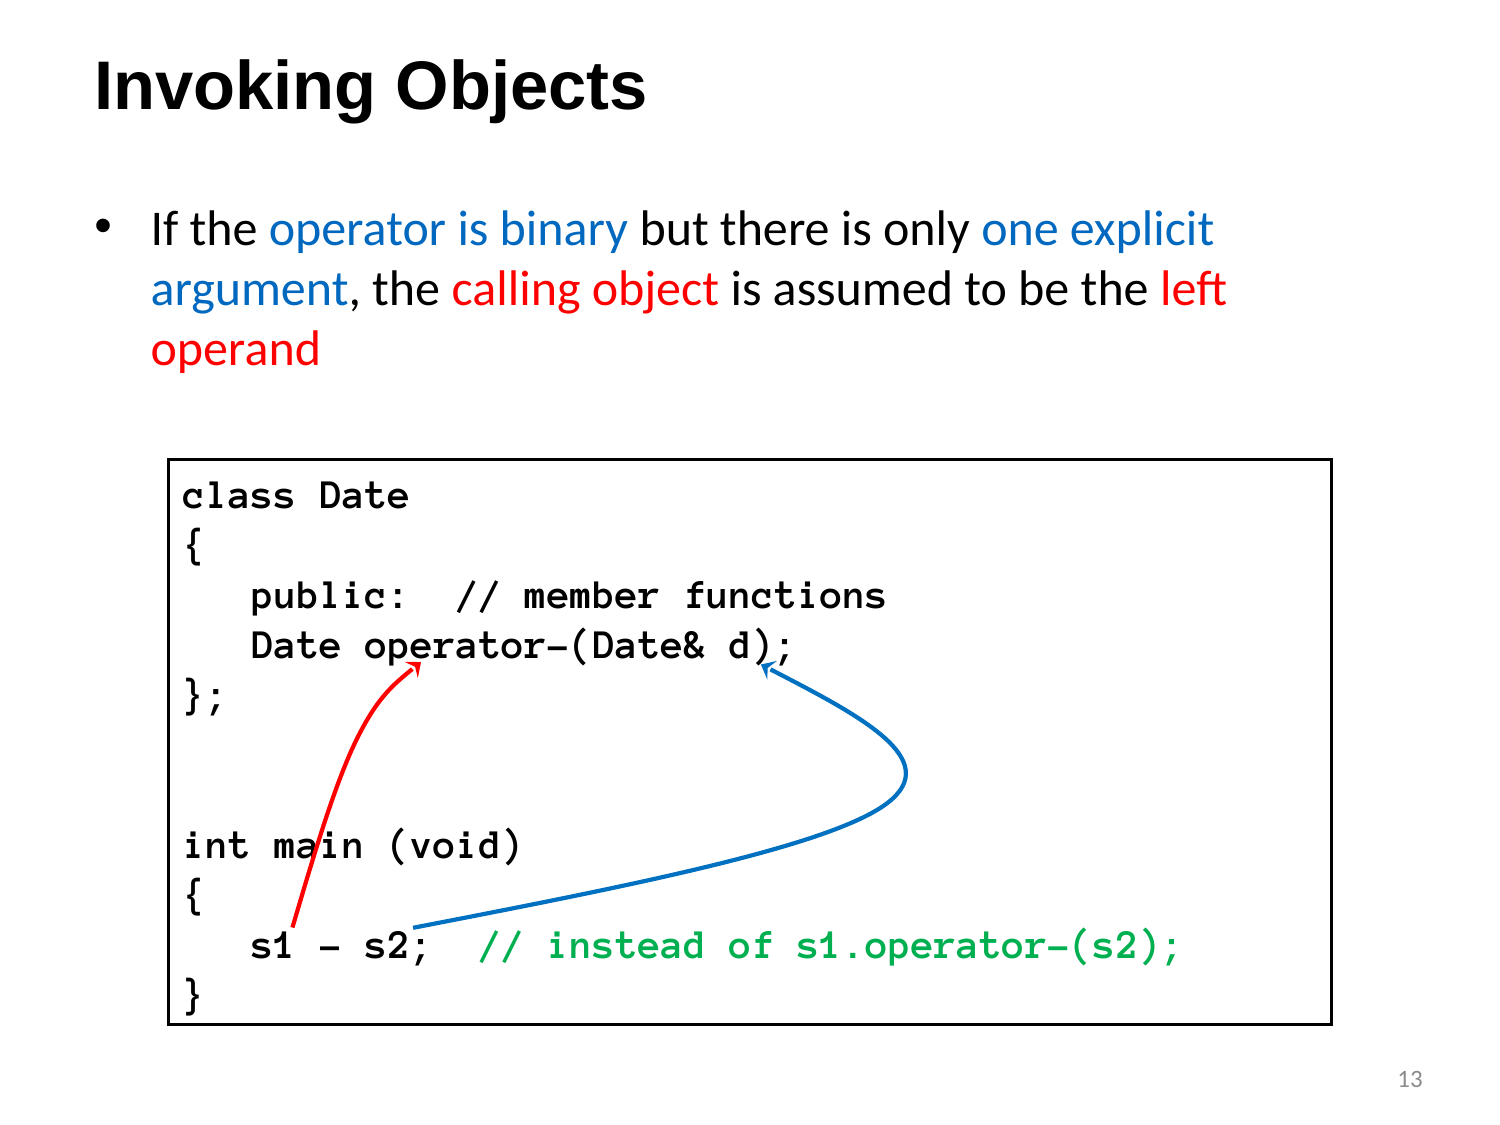

# Invoking Objects
If the operator is binary but there is only one explicit argument, the calling object is assumed to be the left operand

class Date
{
   public:  // member functions
   Date operator-(Date& d);
};

int main (void)
{
   s1 - s2;  // instead of s1.operator-(s2);
}

13